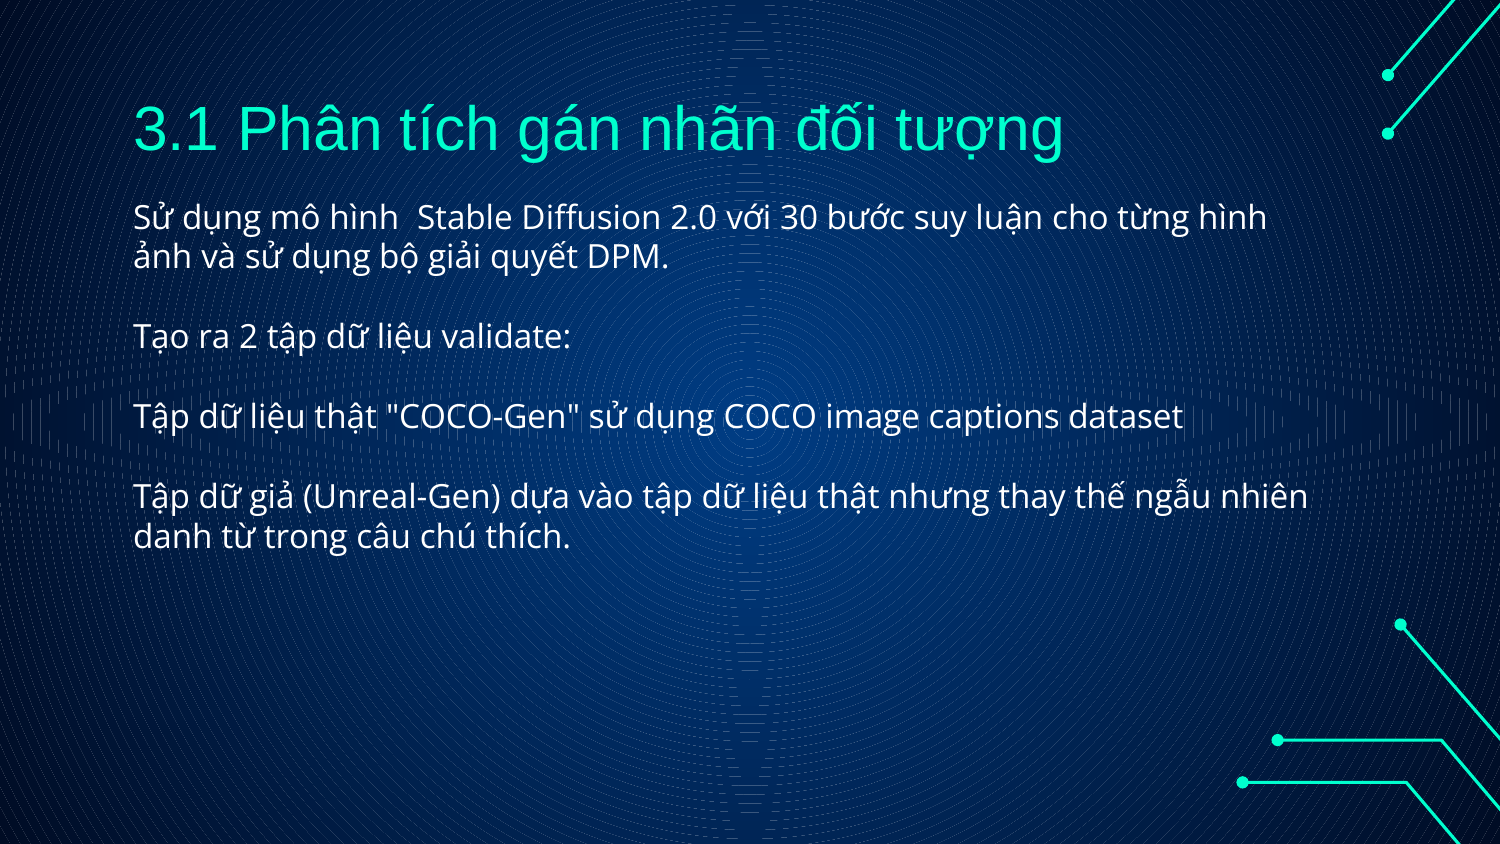

# 3.1 Phân tích gán nhãn đối tượng
Sử dụng mô hình  Stable Diffusion 2.0 với 30 bước suy luận cho từng hình ảnh và sử dụng bộ giải quyết DPM.

Tạo ra 2 tập dữ liệu validate:

Tập dữ liệu thật "COCO-Gen" sử dụng COCO image captions dataset

Tập dữ giả (Unreal-Gen) dựa vào tập dữ liệu thật nhưng thay thế ngẫu nhiên danh từ trong câu chú thích.